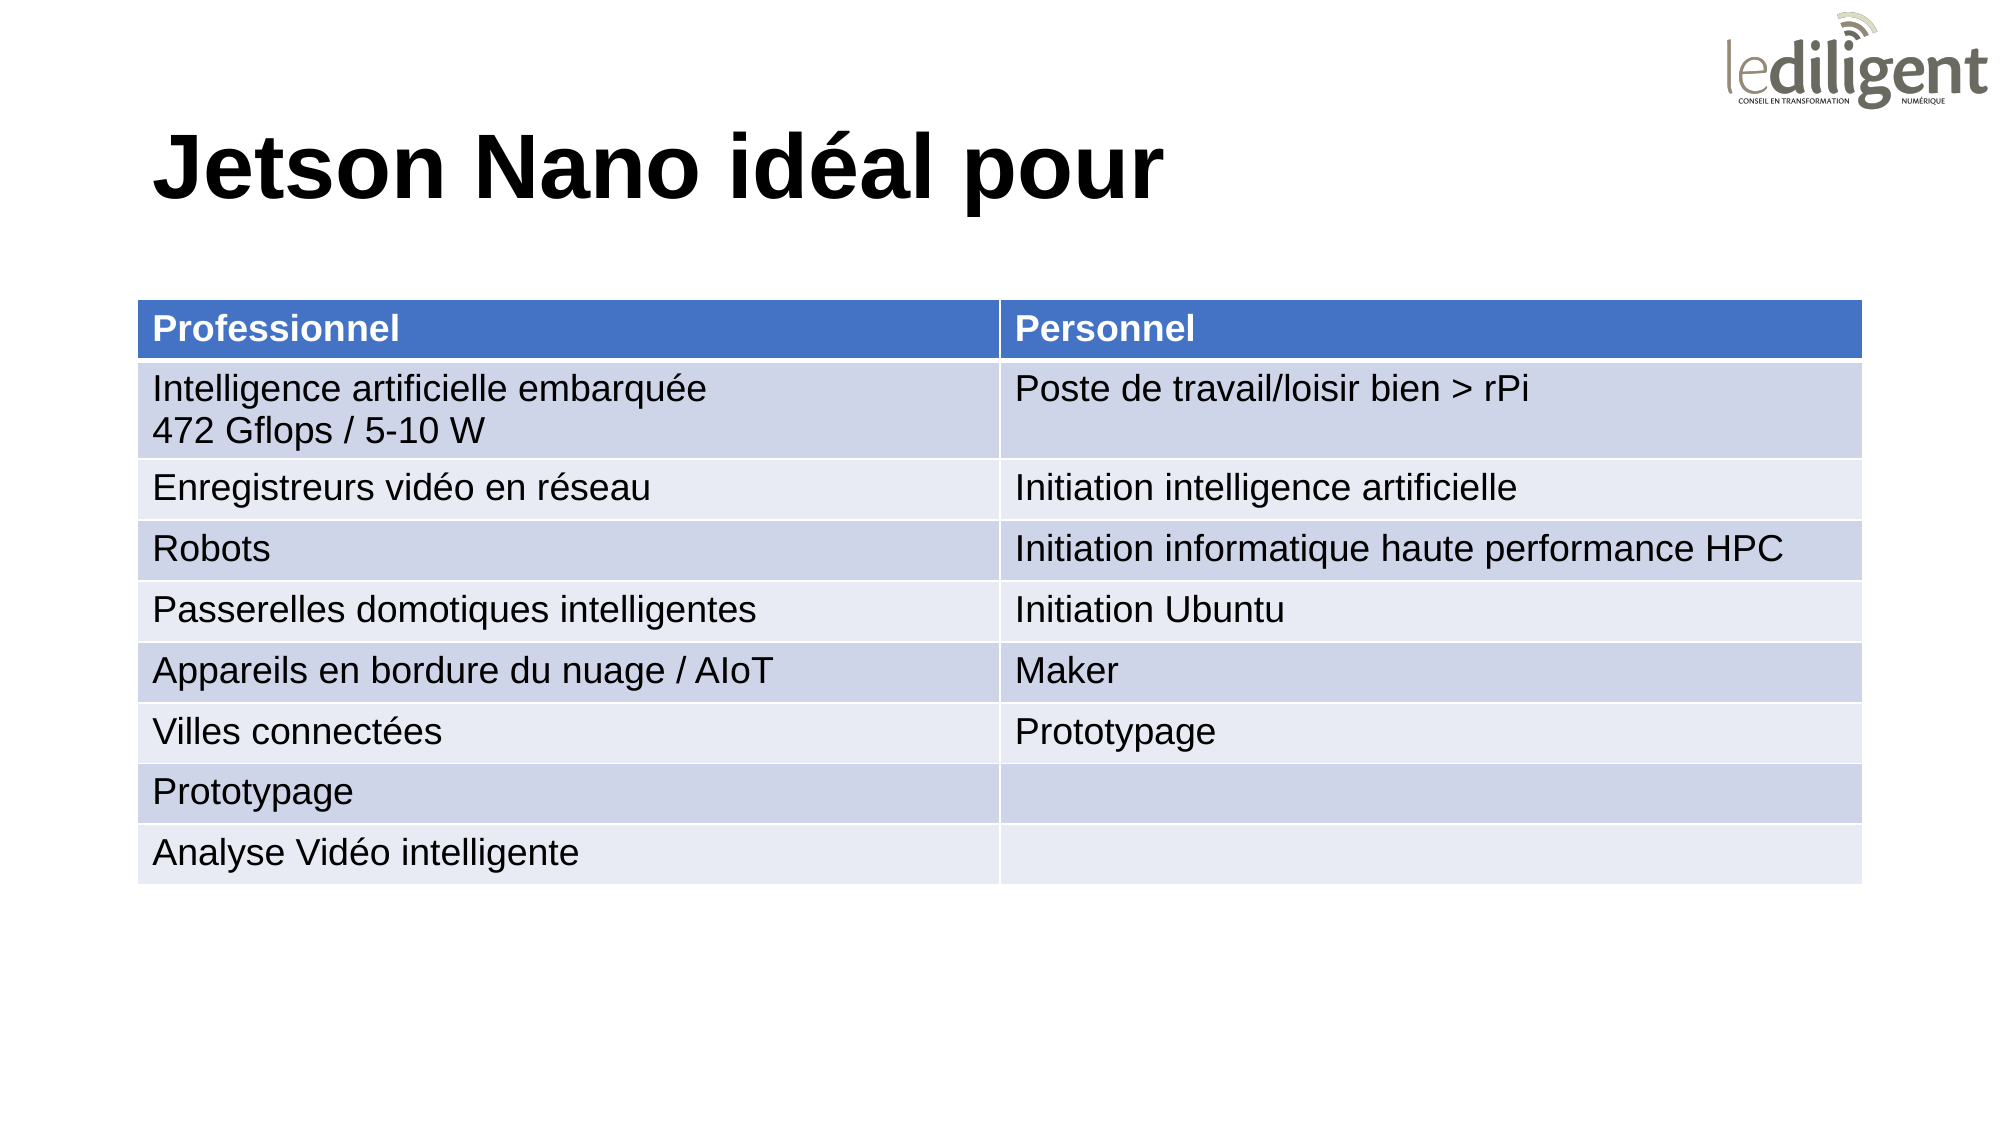

# Jetson Nano idéal pour
| Professionnel | Personnel |
| --- | --- |
| Intelligence artificielle embarquée 472 Gflops / 5-10 W | Poste de travail/loisir bien > rPi |
| Enregistreurs vidéo en réseau | Initiation intelligence artificielle |
| Robots | Initiation informatique haute performance HPC |
| Passerelles domotiques intelligentes | Initiation Ubuntu |
| Appareils en bordure du nuage / AIoT | Maker |
| Villes connectées | Prototypage |
| Prototypage |  |
| Analyse Vidéo intelligente |  |